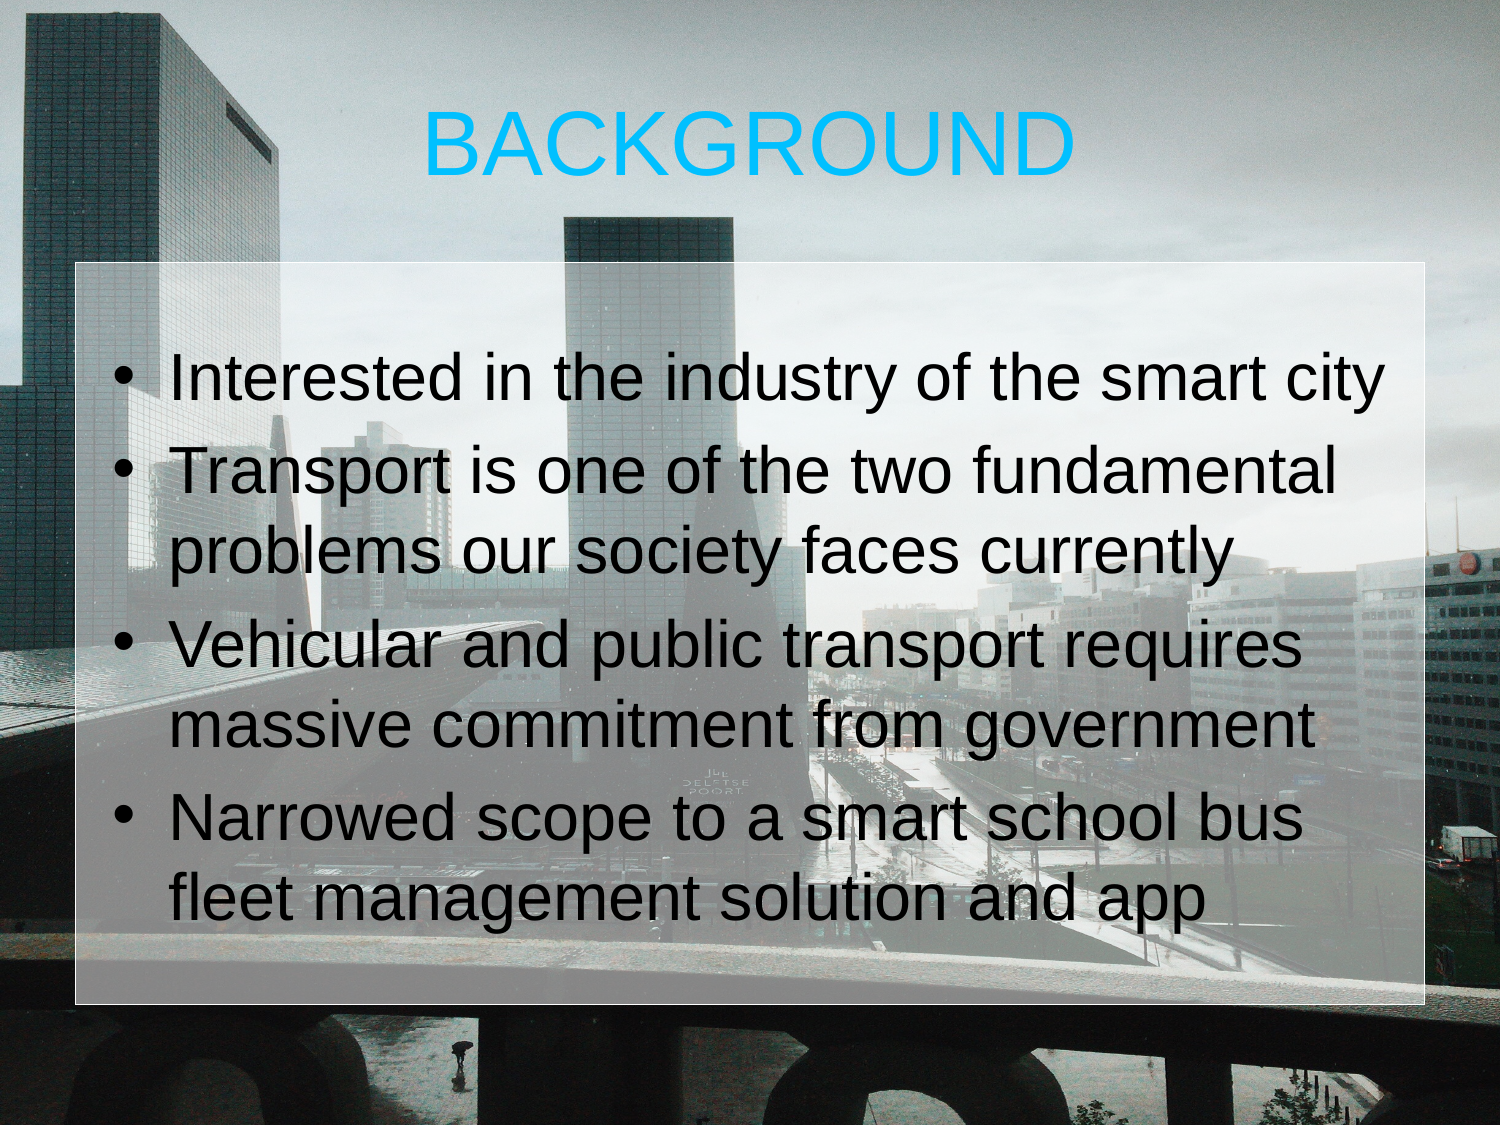

# BACKGROUND
Interested in the industry of the smart city
Transport is one of the two fundamental problems our society faces currently
Vehicular and public transport requires massive commitment from government
Narrowed scope to a smart school bus fleet management solution and app